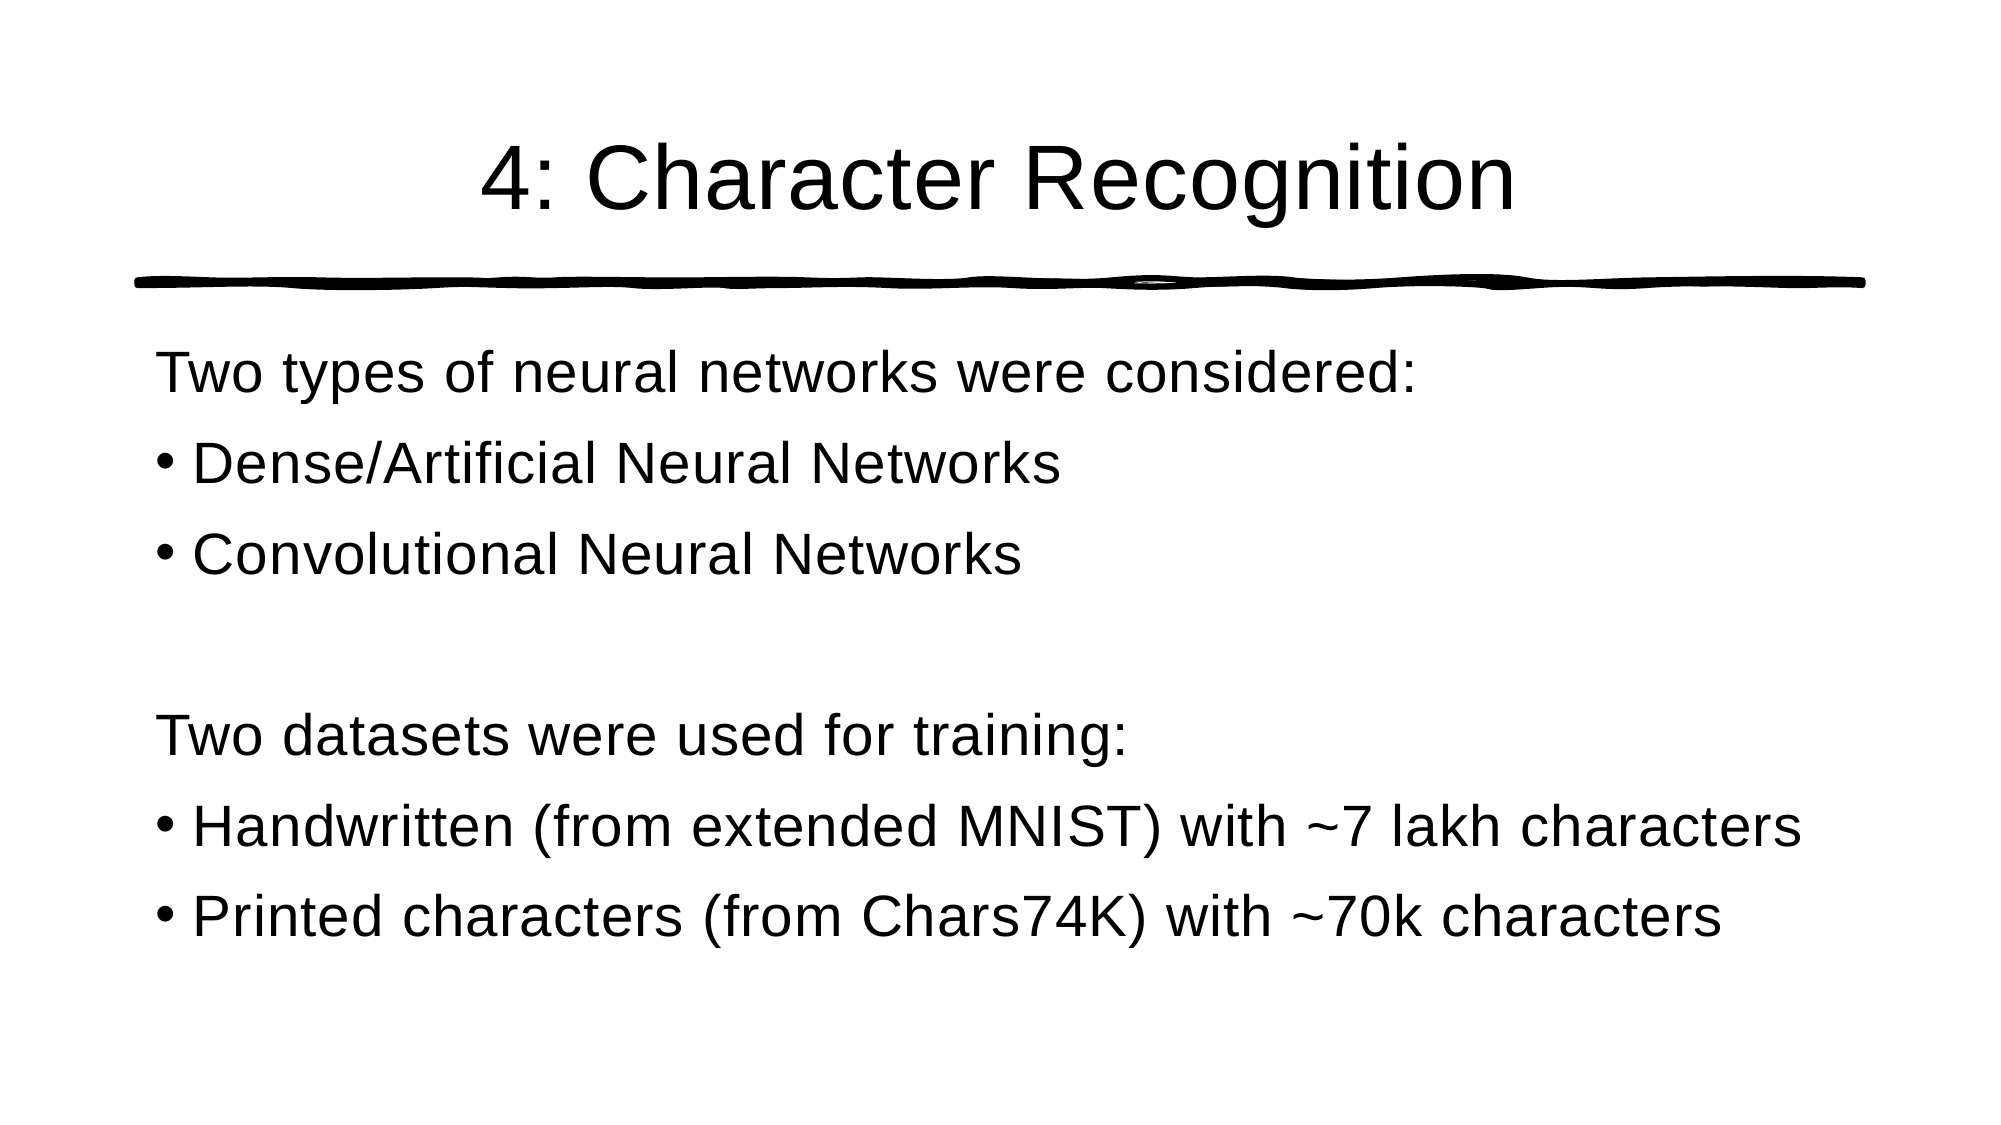

# 4: Character Recognition
Two types of neural networks were considered:
Dense/Artificial Neural Networks
Convolutional Neural Networks

Two datasets were used for training:
Handwritten (from extended MNIST) with ~7 lakh characters
Printed characters (from Chars74K) with ~70k characters